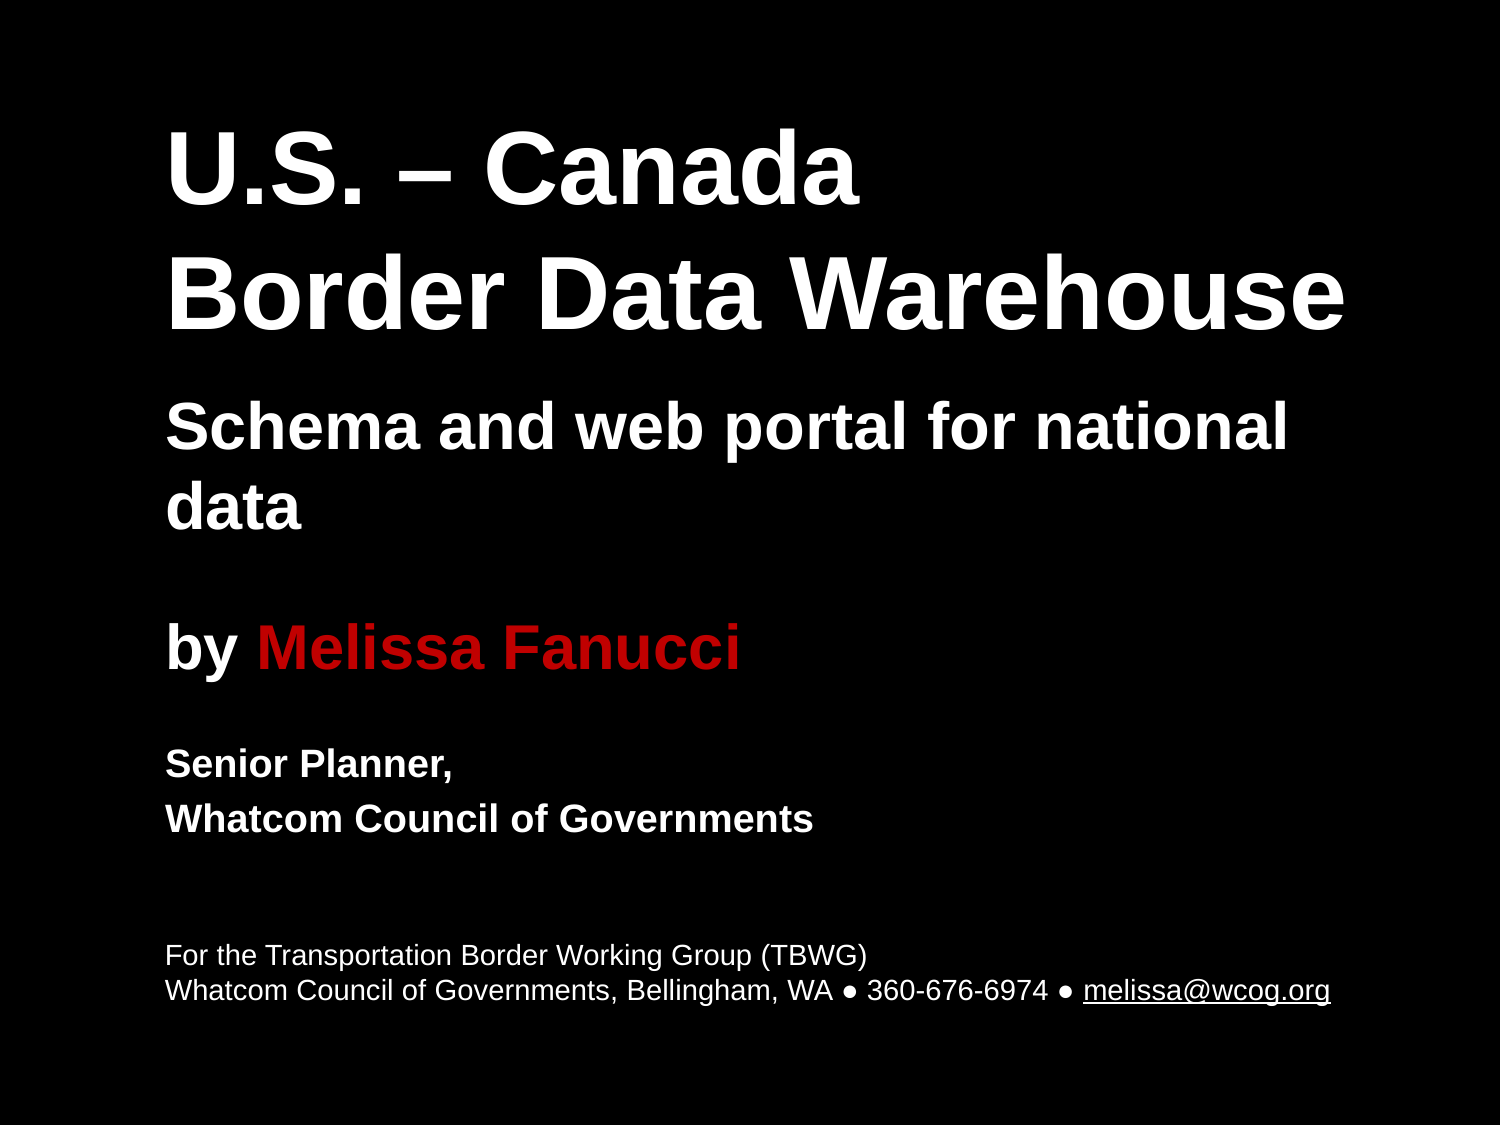

# U.S. – Canada Border Data Warehouse
Schema and web portal for national data
by Melissa Fanucci
Senior Planner,
Whatcom Council of Governments
For the Transportation Border Working Group (TBWG)
Whatcom Council of Governments, Bellingham, WA ● 360-676-6974 ● melissa@wcog.org